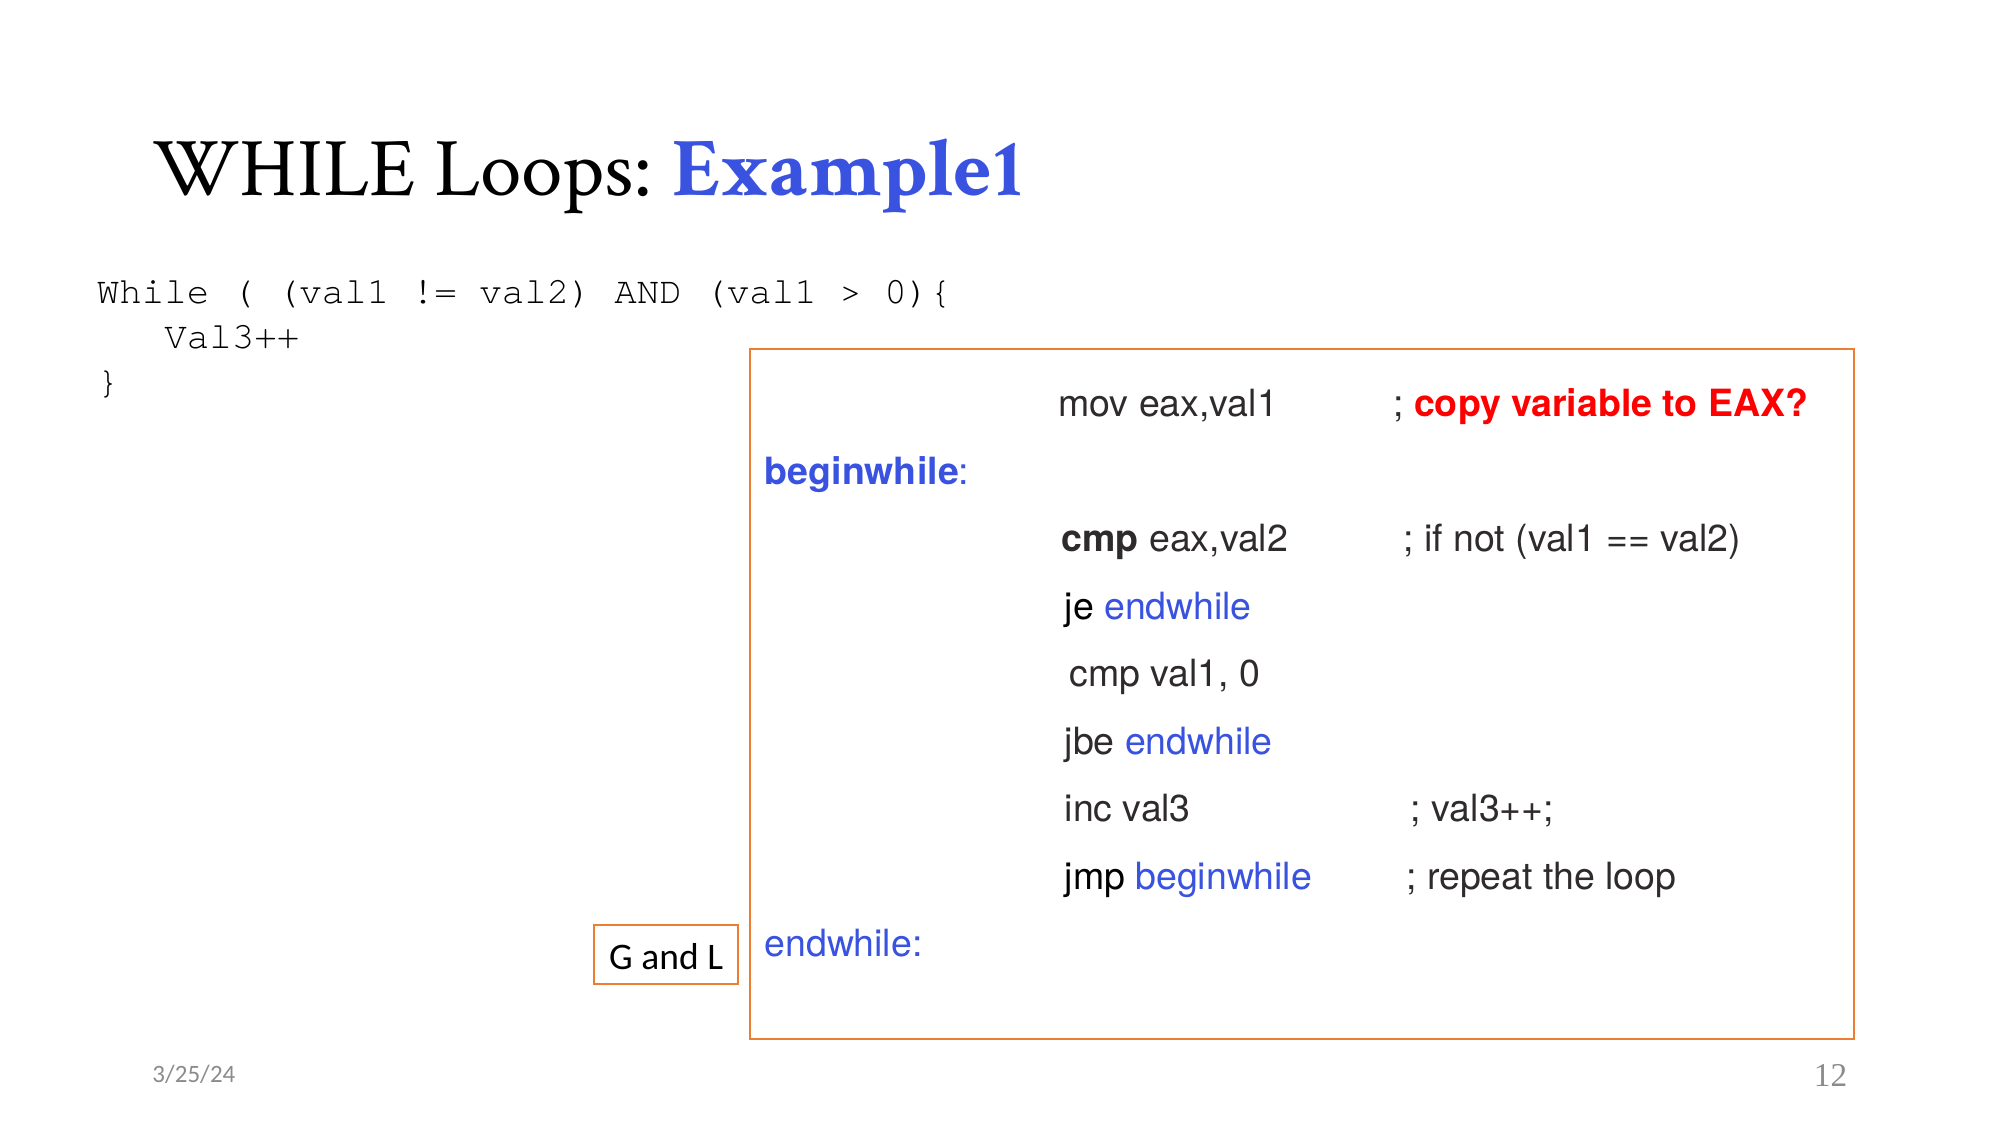

# WHILE Loops: Example1
While ( (val1 != val2) AND (val1 > 0){
   Val3++
}
                            mov eax,val1           ; copy variable to EAX?
beginwhile:
              	              cmp eax,val2           ; if not (val1 == val2)
		je endwhile
                             cmp val1, 0
		jbe endwhile
		inc val3                     ; val3++;
		jmp beginwhile         ; repeat the loop
endwhile:

G and L
3/25/24
12